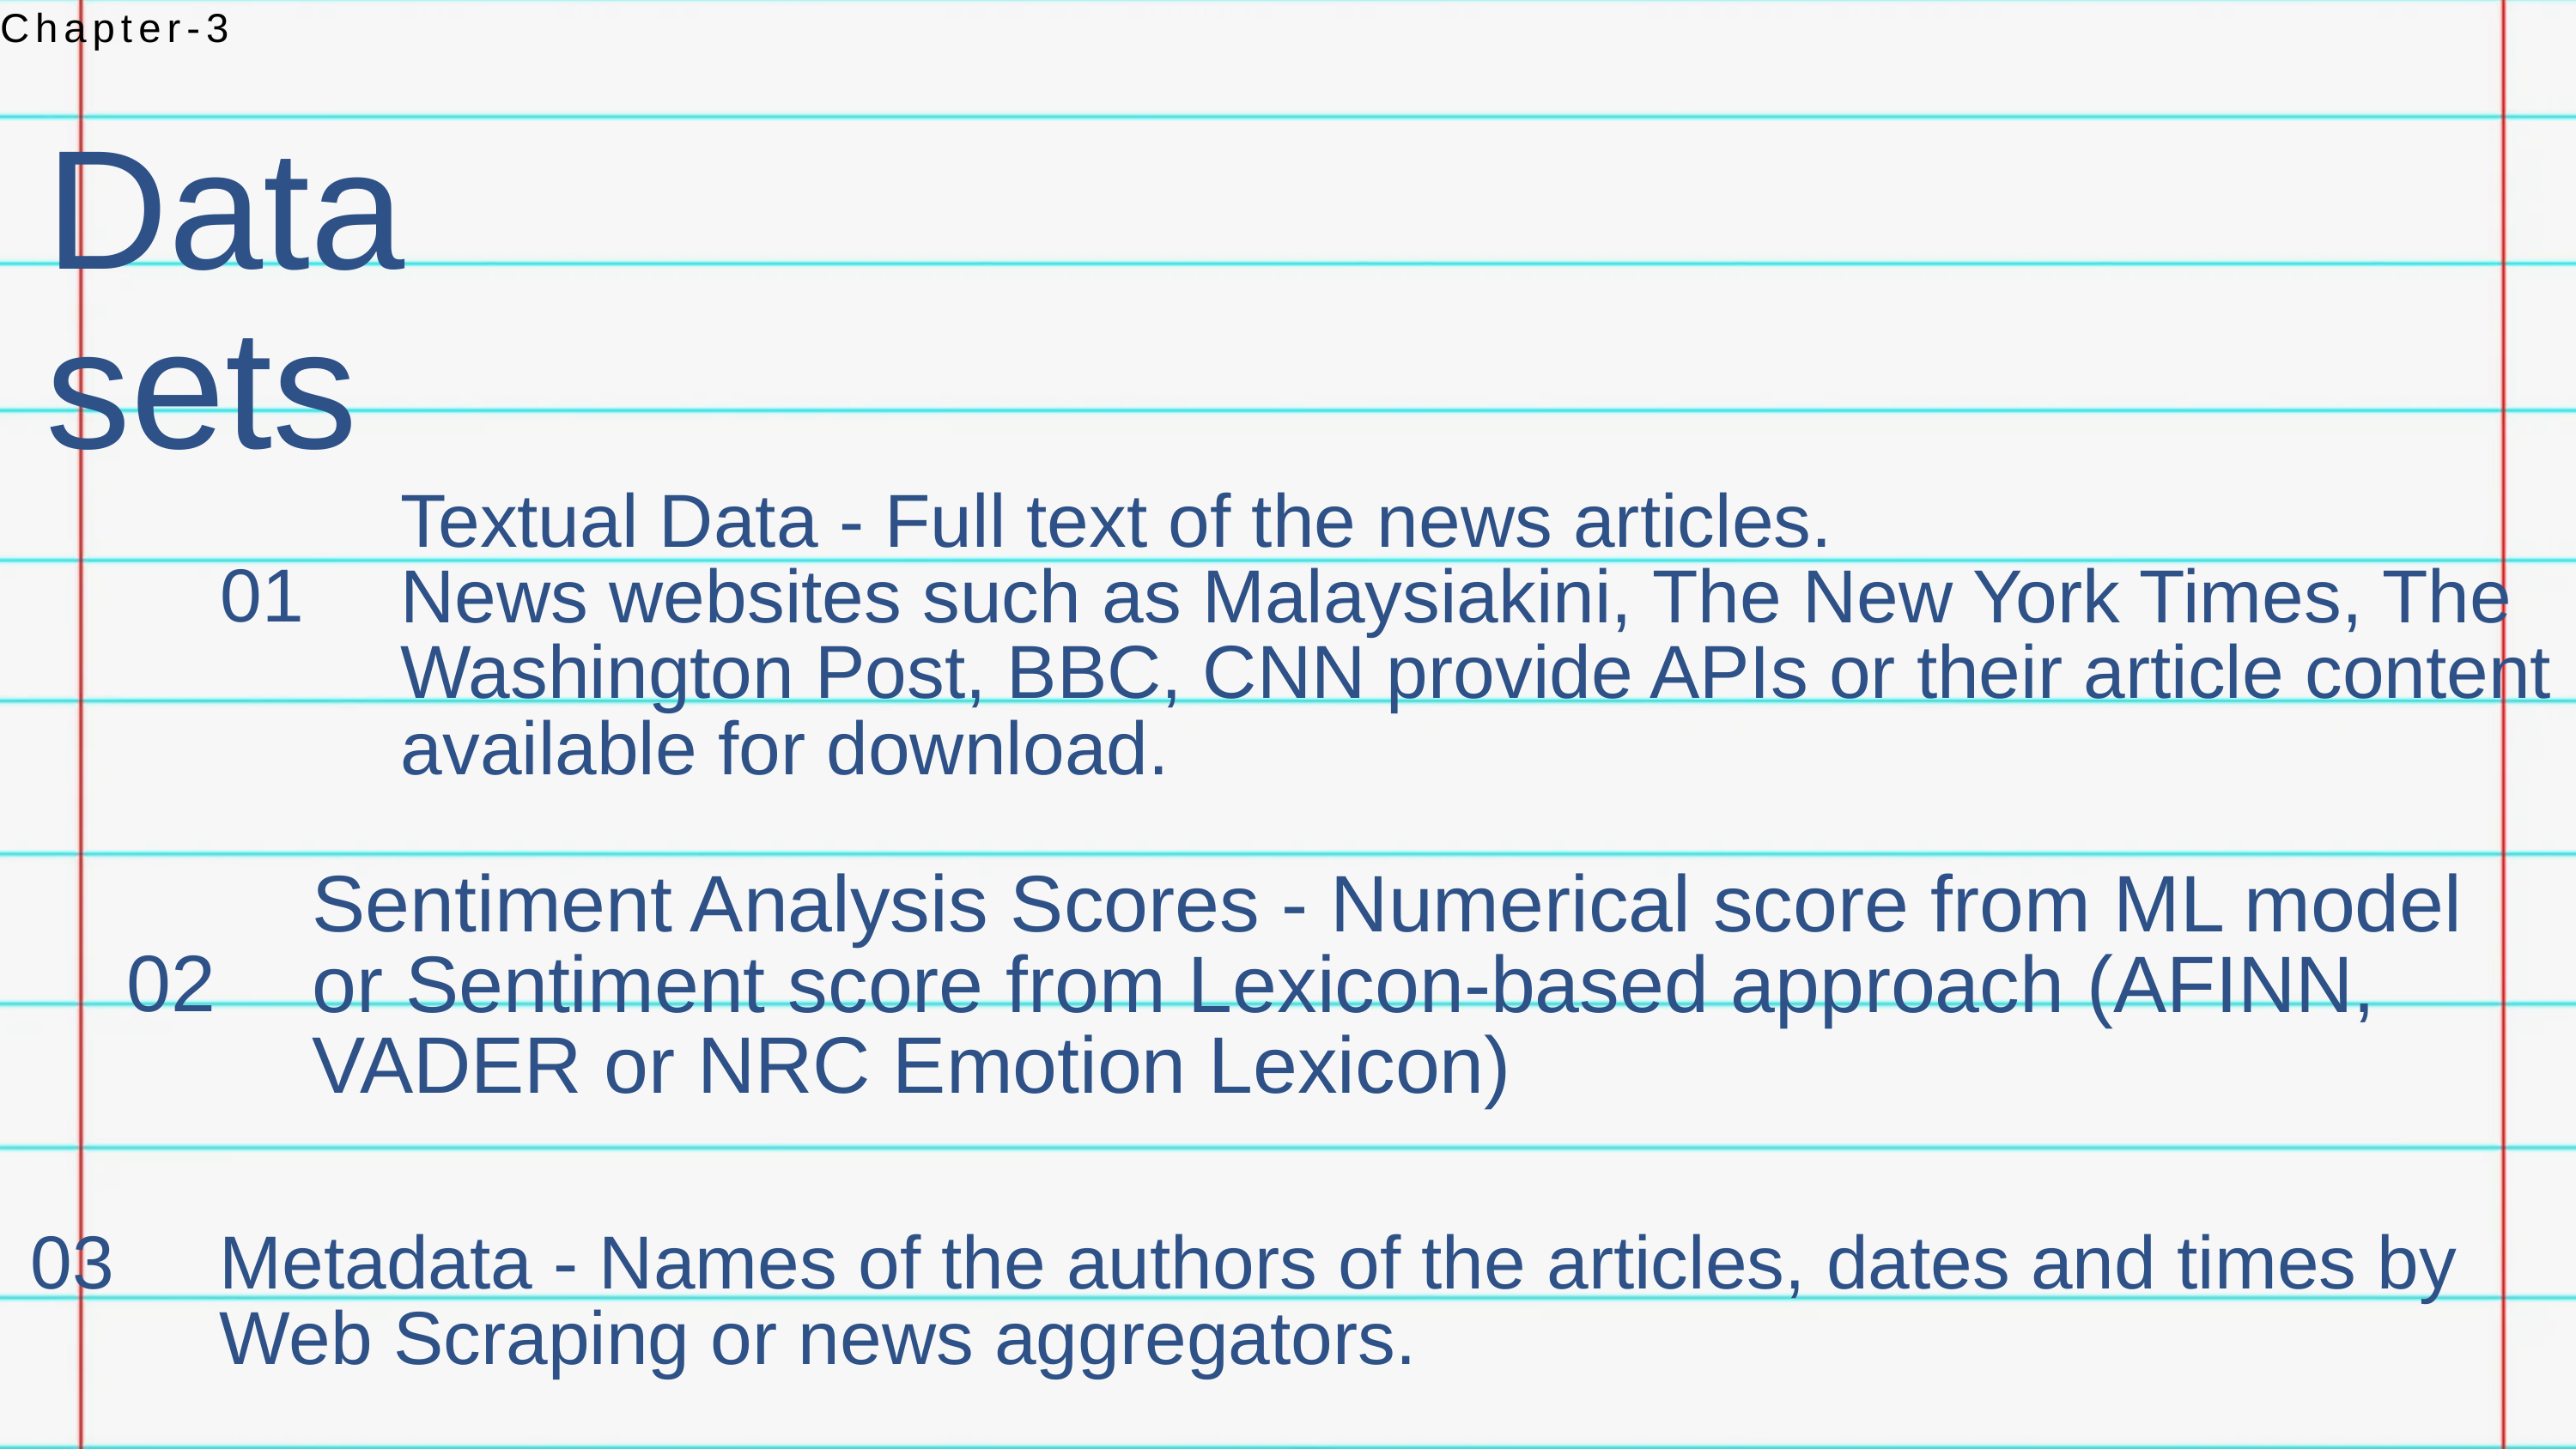

Chapter-3
Datasets
Textual Data - Full text of the news articles.
News websites such as Malaysiakini, The New York Times, The Washington Post, BBC, CNN provide APIs or their article content available for download.
01
Sentiment Analysis Scores - Numerical score from ML model or Sentiment score from Lexicon-based approach (AFINN, VADER or NRC Emotion Lexicon)
02

03
Metadata - Names of the authors of the articles, dates and times by Web Scraping or news aggregators.